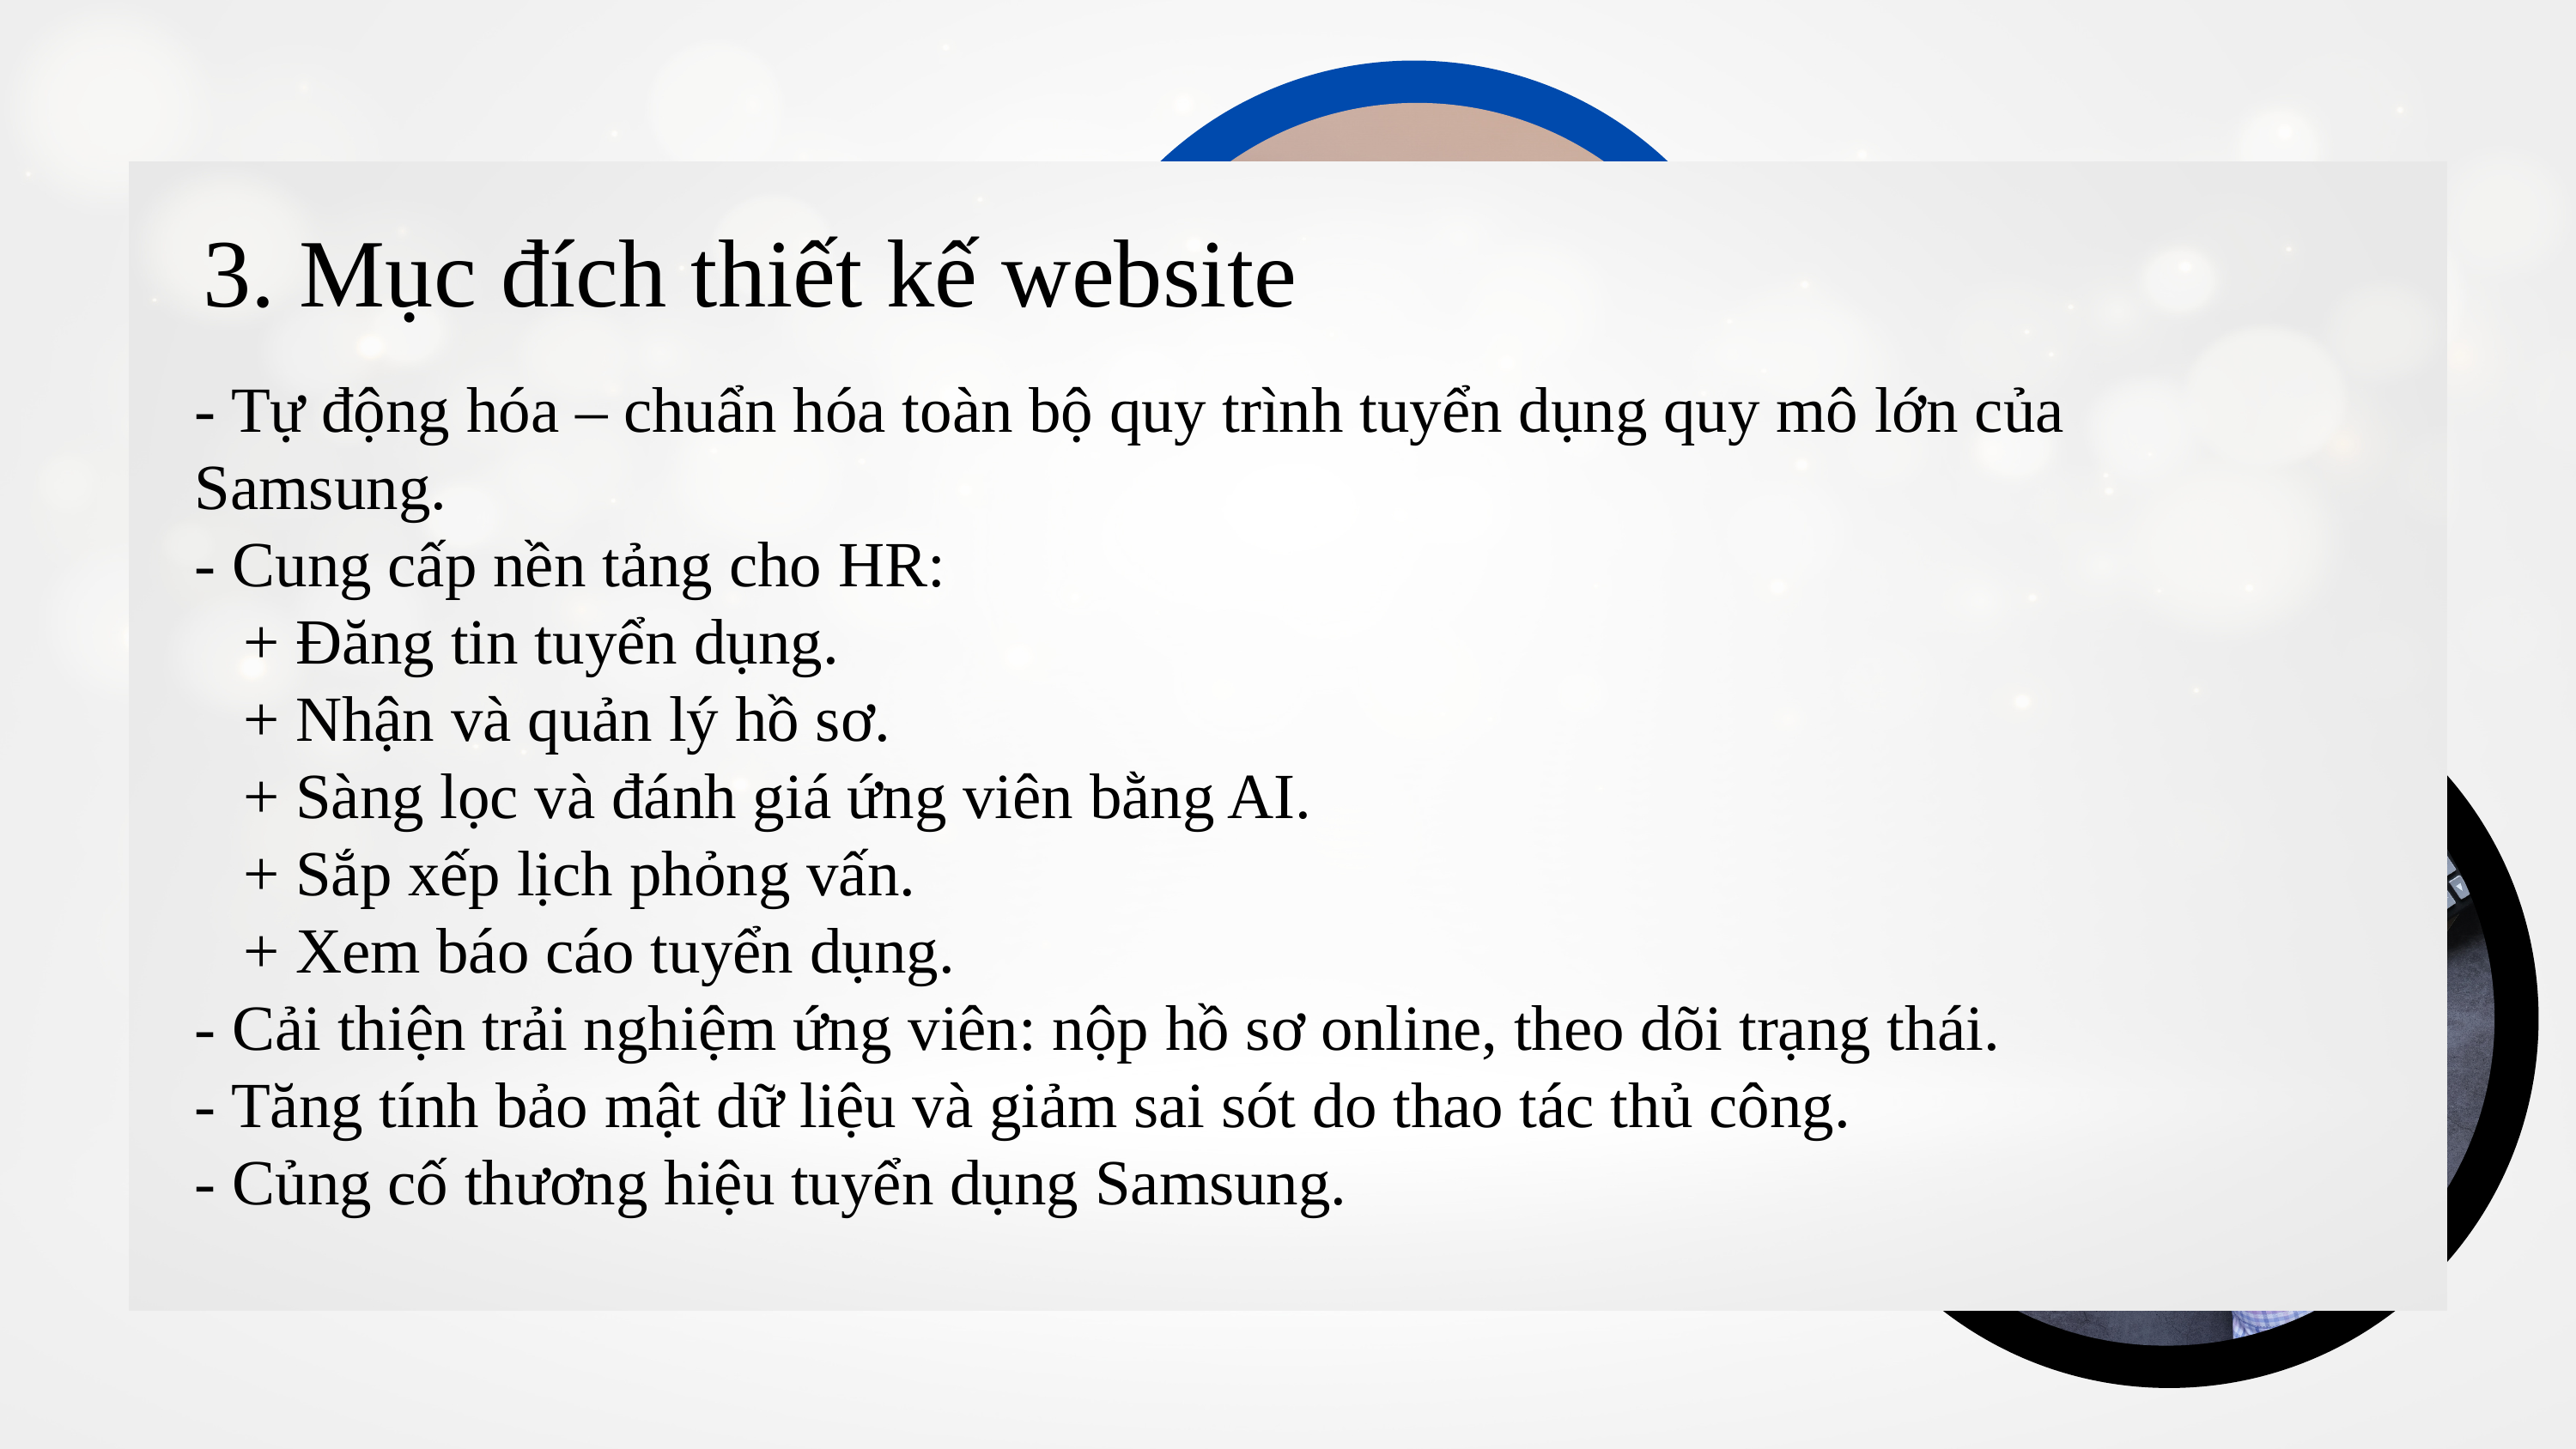

COMPANY

3. Mục đích thiết kế website
VALUES
- Tự động hóa – chuẩn hóa toàn bộ quy trình tuyển dụng quy mô lớn của Samsung.
- Cung cấp nền tảng cho HR:
   + Đăng tin tuyển dụng.
   + Nhận và quản lý hồ sơ.
   + Sàng lọc và đánh giá ứng viên bằng AI.
   + Sắp xếp lịch phỏng vấn.
   + Xem báo cáo tuyển dụng.
- Cải thiện trải nghiệm ứng viên: nộp hồ sơ online, theo dõi trạng thái.
- Tăng tính bảo mật dữ liệu và giảm sai sót do thao tác thủ công.
- Củng cố thương hiệu tuyển dụng Samsung.
Lorem ipsum dolor sit amet, consectetur adipiscing elit, sed do eiusmod tempor incididunt ut labore et dolore

Lorem ipsum dolor sit amet, consectetur adipiscing elit, sed do eiusmod tempor incididunt ut labore et dolore